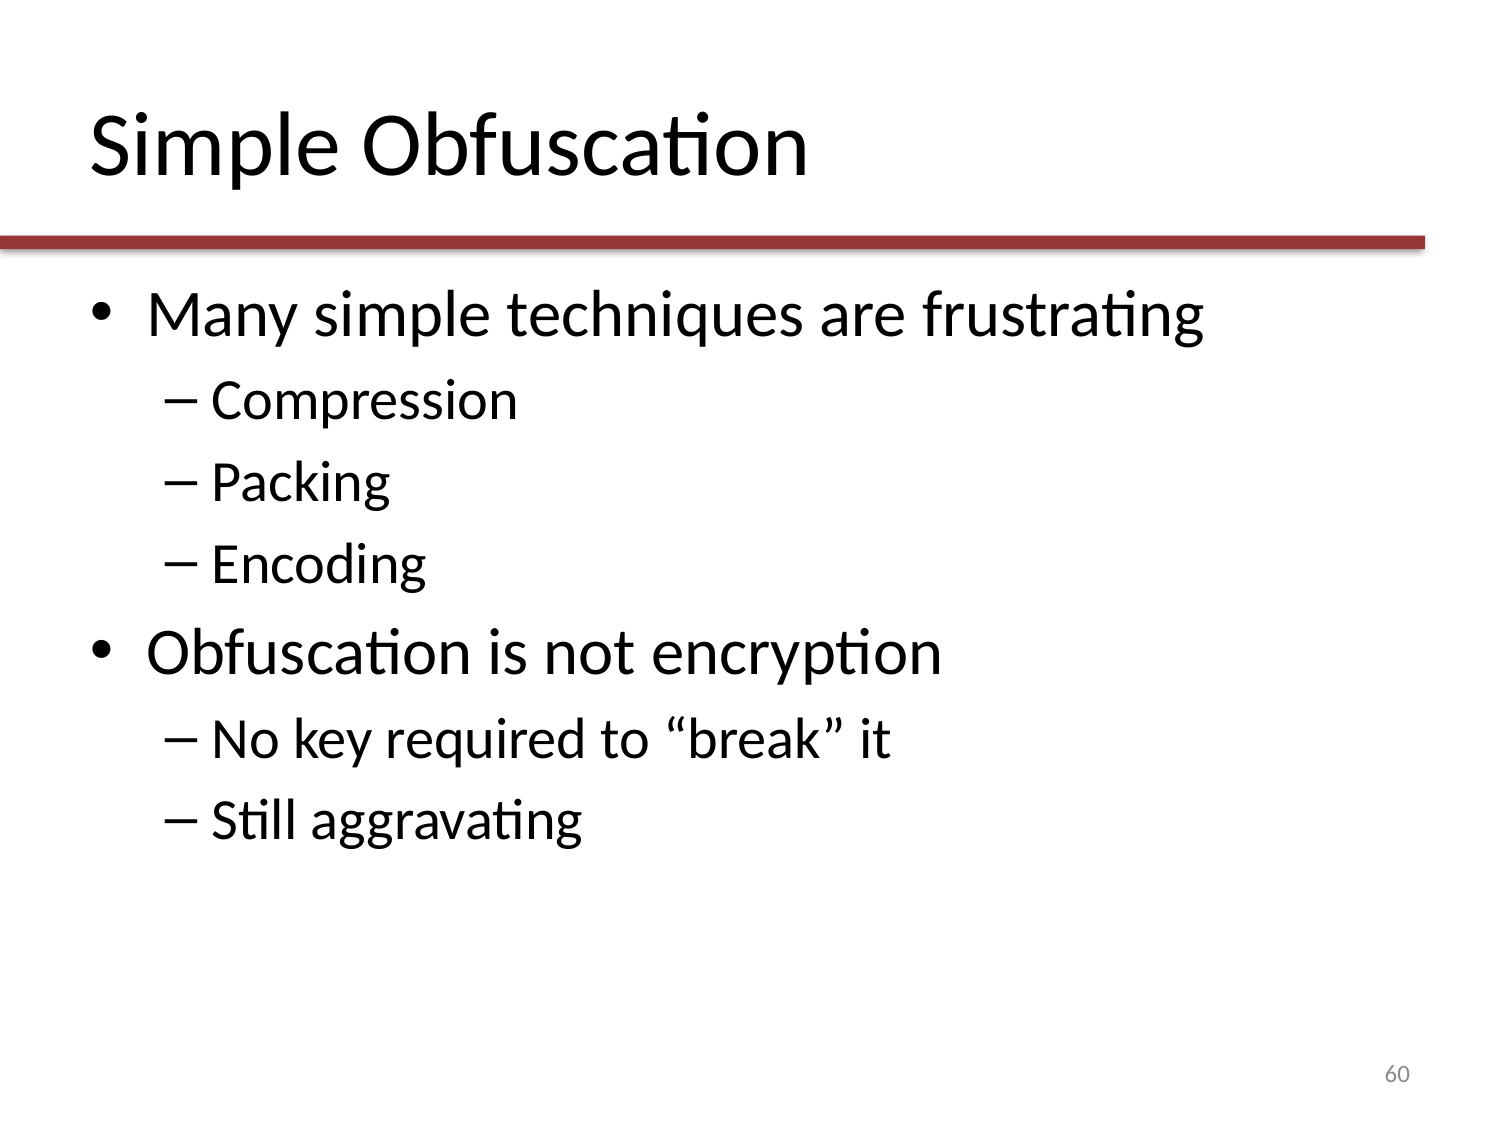

Simple Obfuscation
Many simple techniques are frustrating
Compression
Packing
Encoding
Obfuscation is not encryption
No key required to “break” it
Still aggravating

60